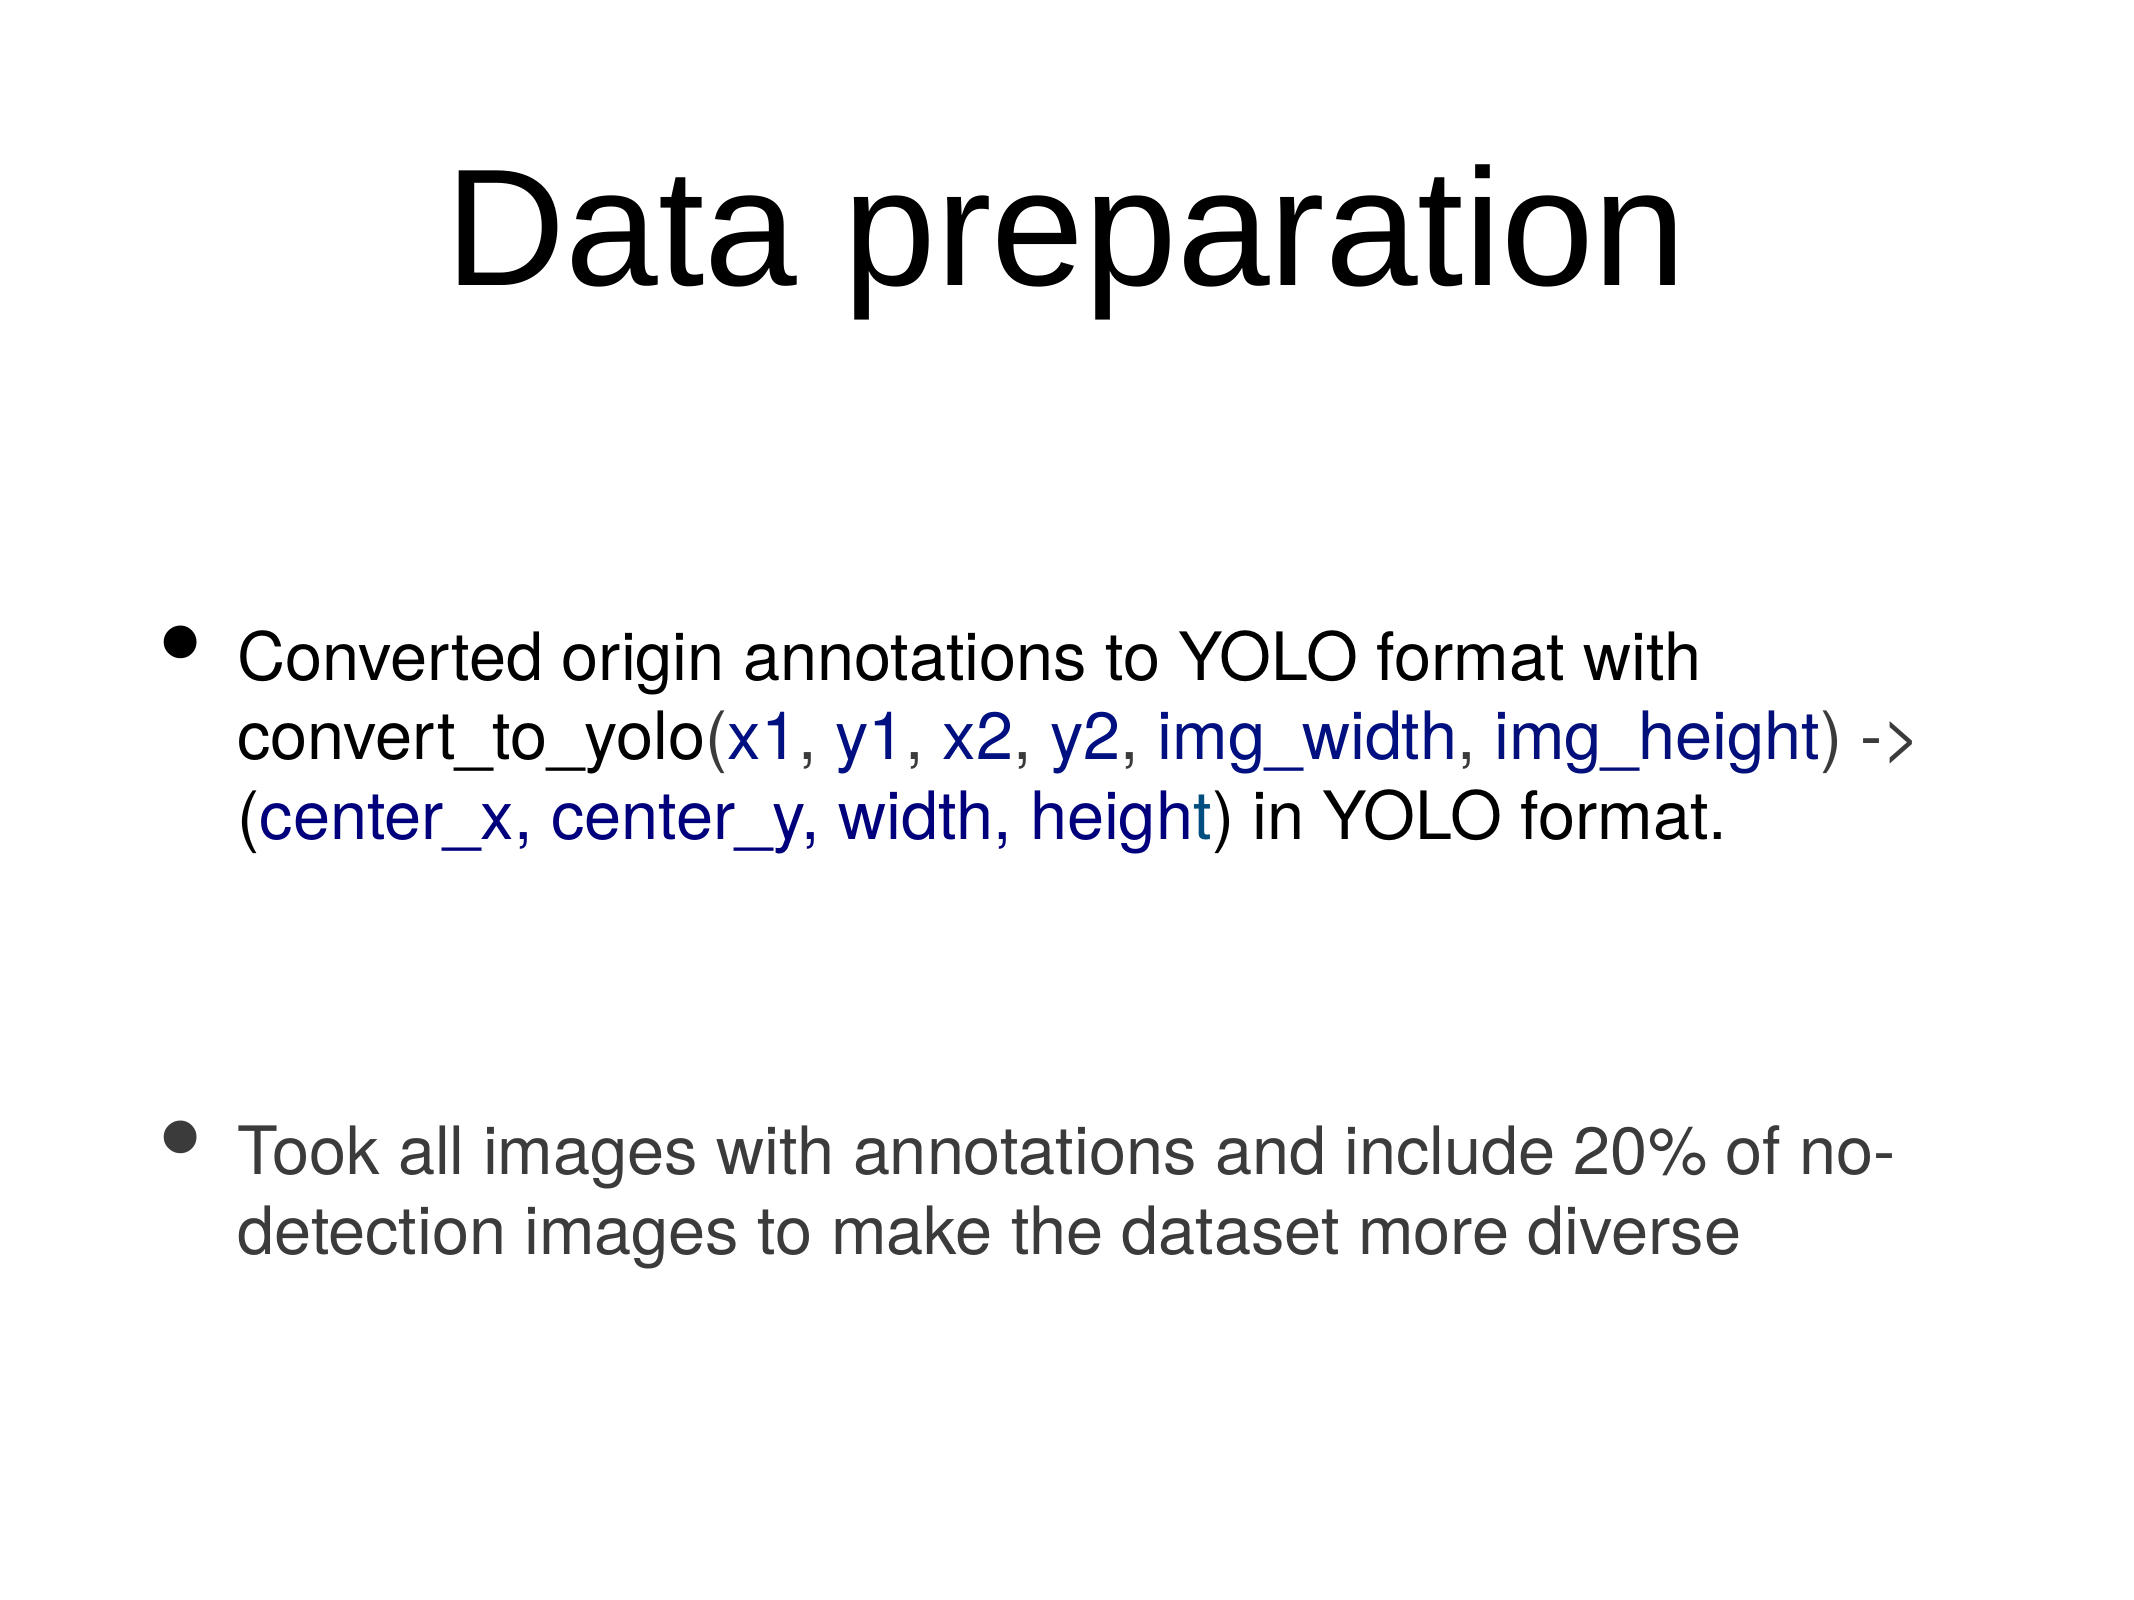

# Data preparation
Converted origin annotations to YOLO format with convert_to_yolo(x1, y1, x2, y2, img_width, img_height) -> (center_x, center_y, width, height) in YOLO format.

Took all images with annotations and include 20% of no-detection images to make the dataset more diverse